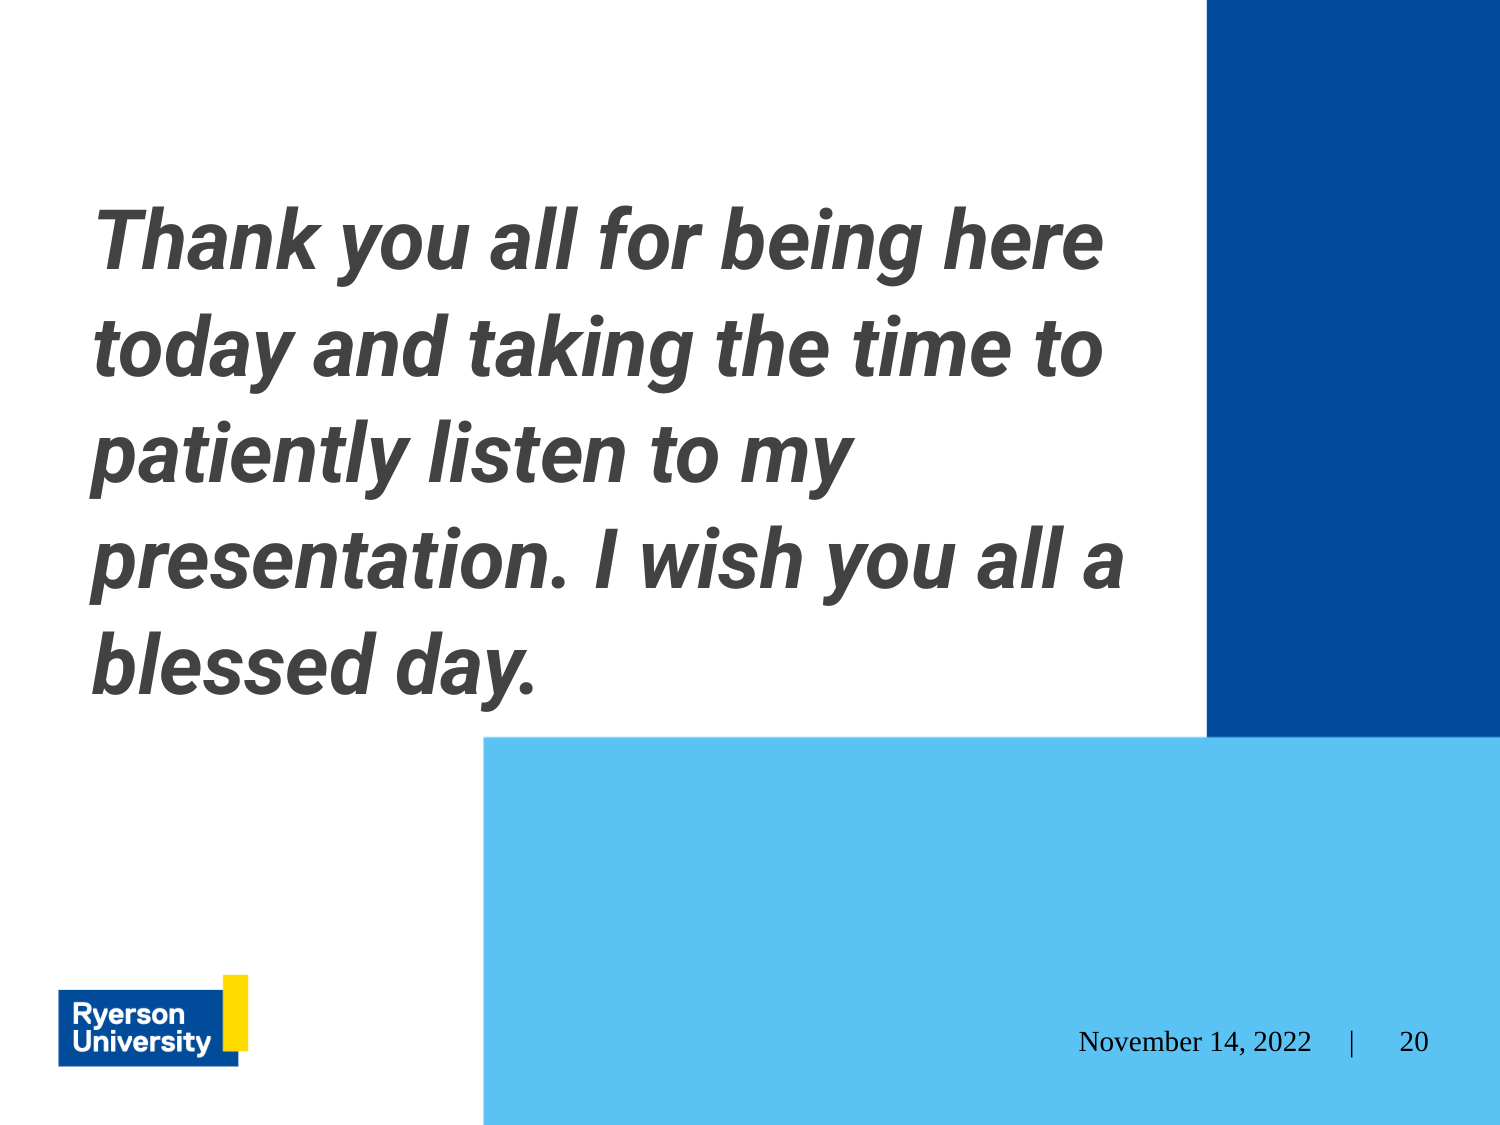

# Thank you all for being here today and taking the time to patiently listen to my presentation. I wish you all a blessed day.
20
November 14, 2022     |